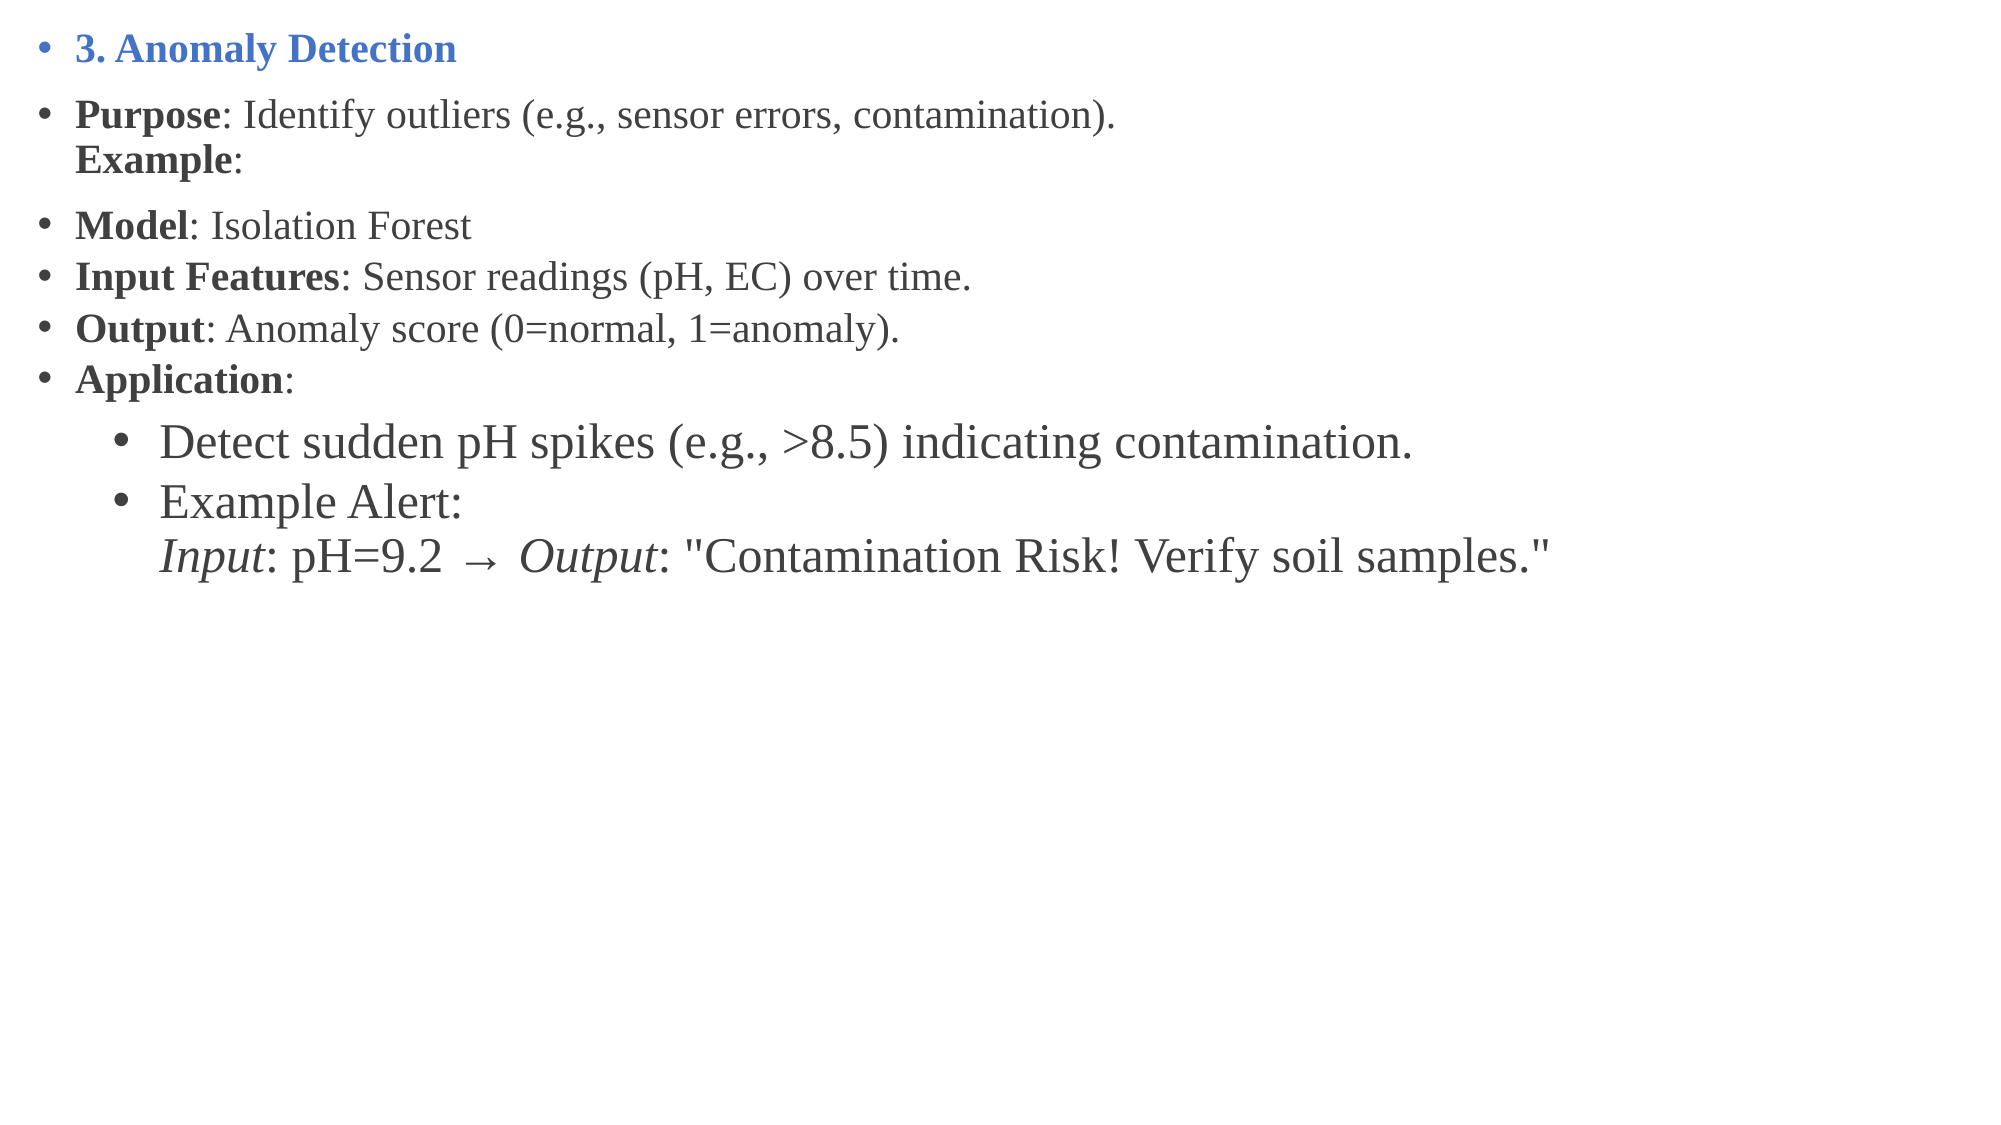

3. Anomaly Detection
Purpose: Identify outliers (e.g., sensor errors, contamination).
Example:
Model: Isolation Forest
Input Features: Sensor readings (pH, EC) over time.
Output: Anomaly score (0=normal, 1=anomaly).
Application:
Detect sudden pH spikes (e.g., >8.5) indicating contamination.
Example Alert:
Input: pH=9.2 → Output: "Contamination Risk! Verify soil samples."